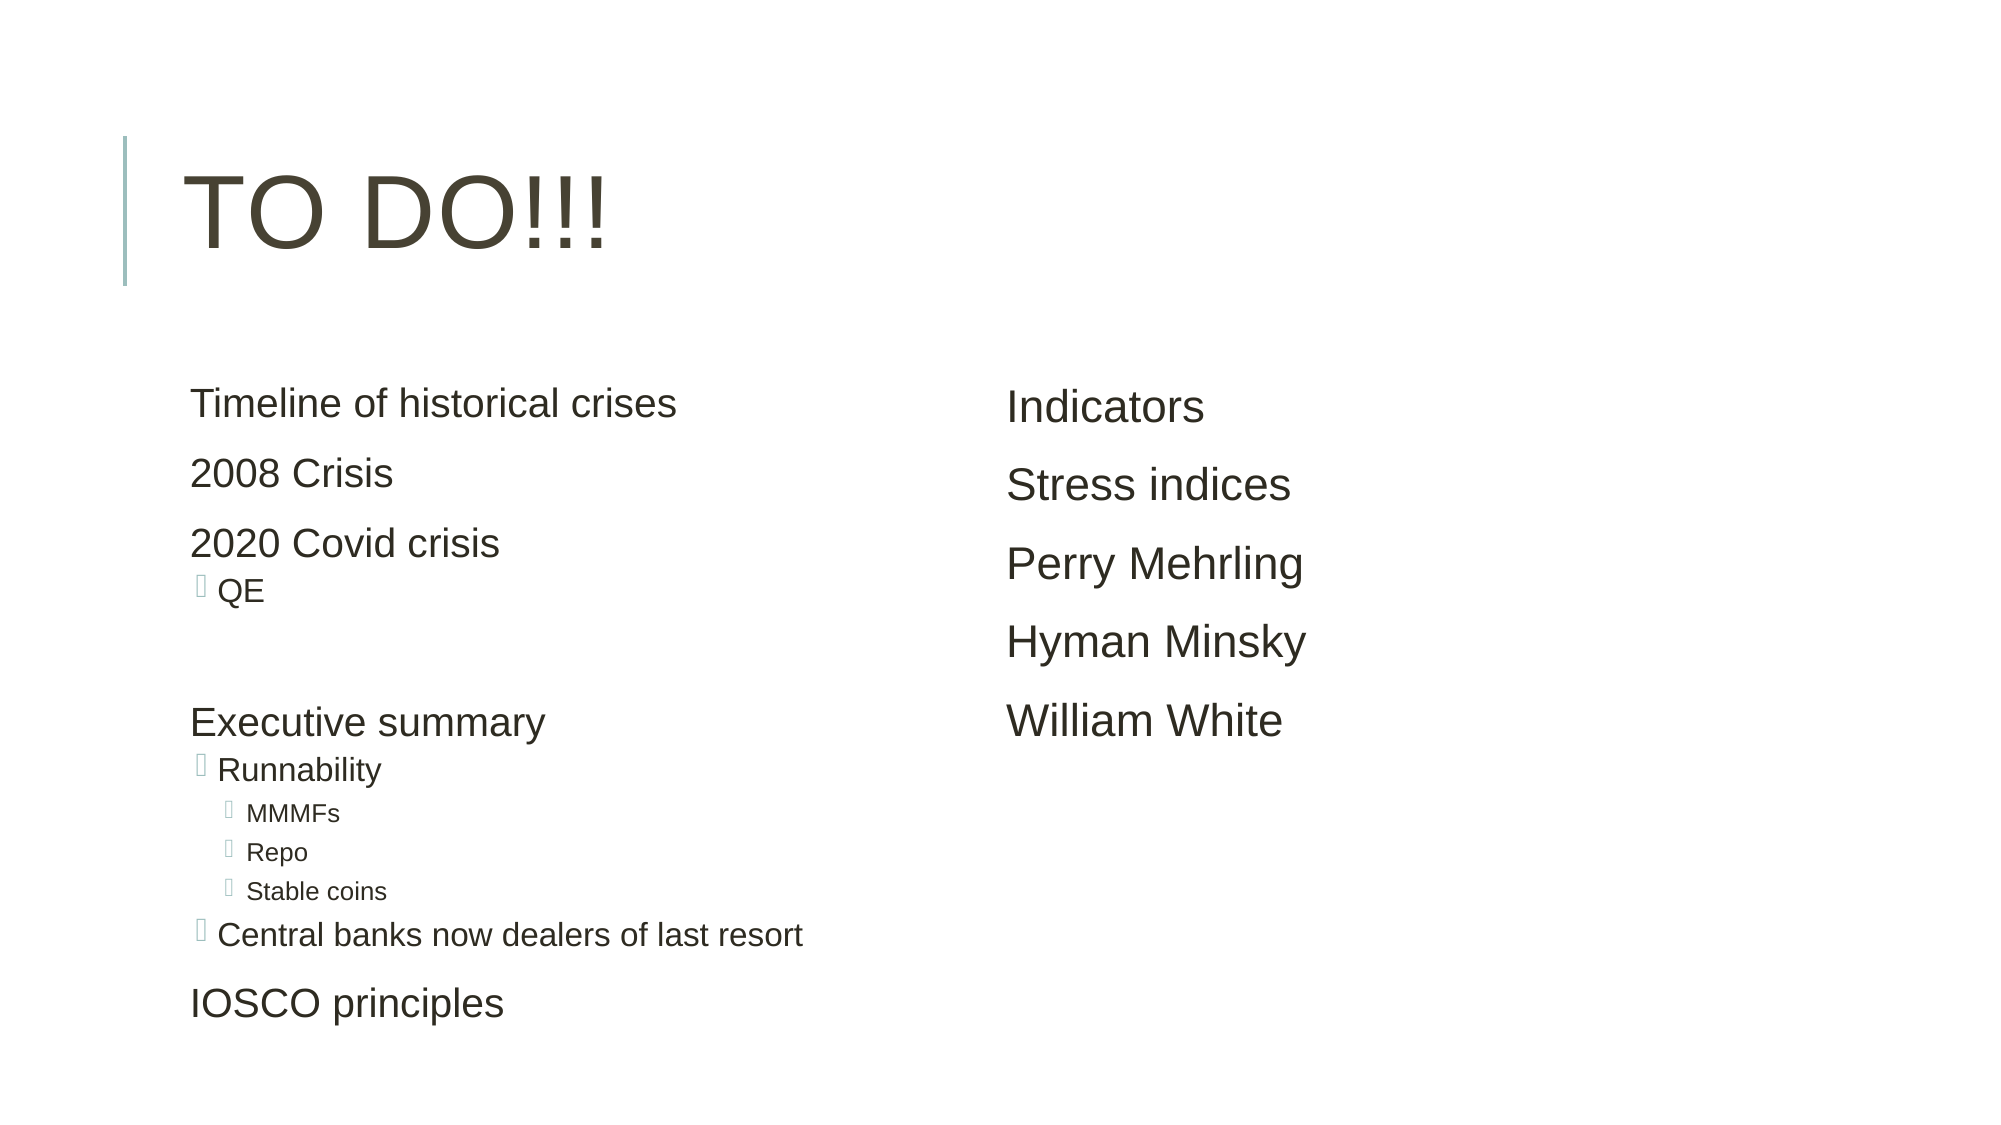

# To DO!!!
Timeline of historical crises
2008 Crisis
2020 Covid crisis
QE

Executive summary
Runnability
MMMFs
Repo
Stable coins
Central banks now dealers of last resort
IOSCO principles
Indicators
Stress indices
Perry Mehrling
Hyman Minsky
William White